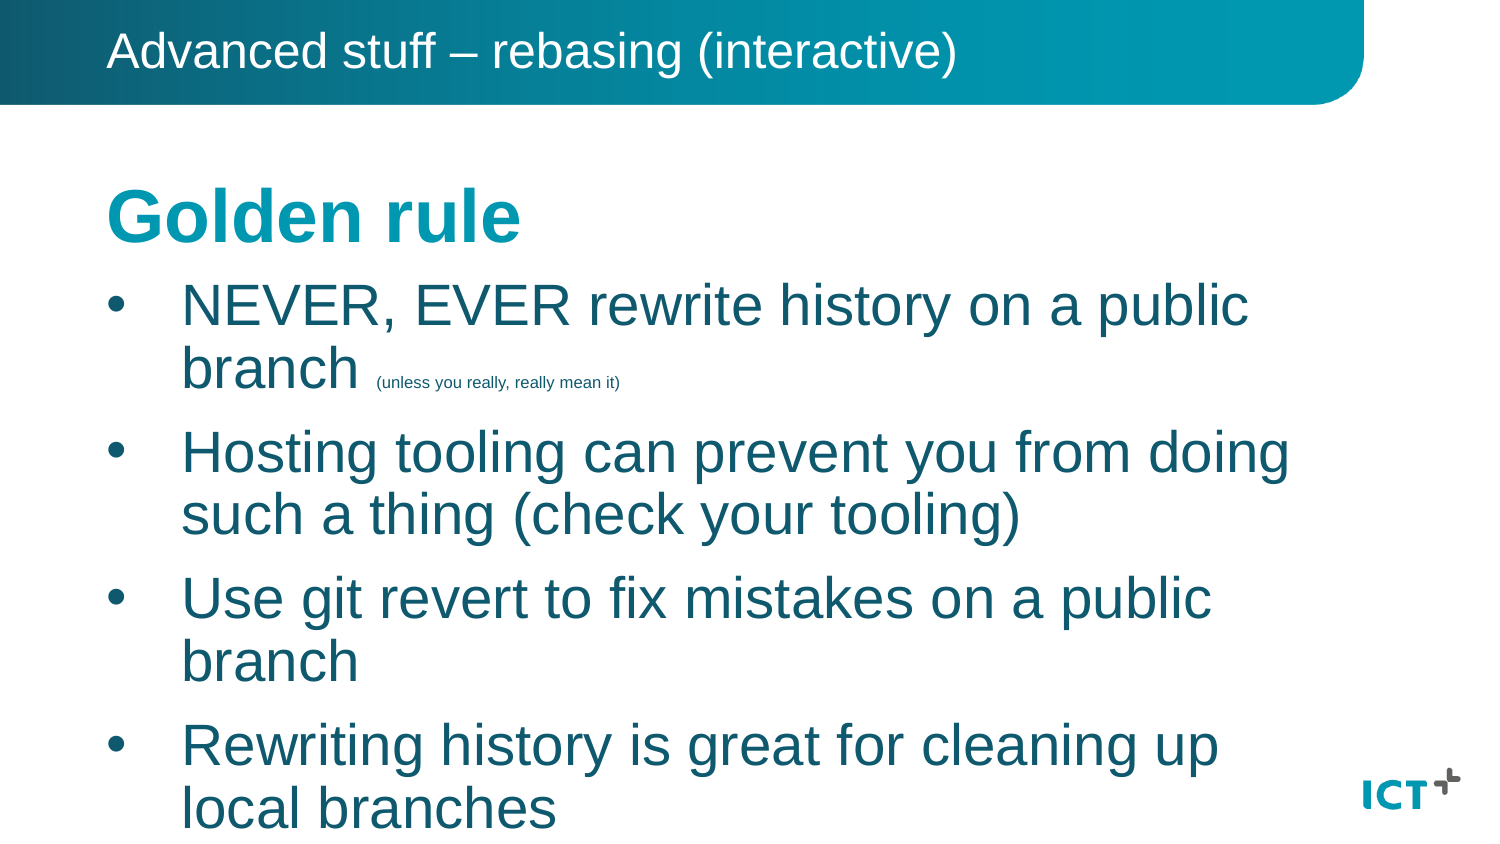

Advanced stuff – rebasing (interactive)

# Golden rule
NEVER, EVER rewrite history on a public branch (unless you really, really mean it)
Hosting tooling can prevent you from doing such a thing (check your tooling)
Use git revert to fix mistakes on a public branch
Rewriting history is great for cleaning up local branches